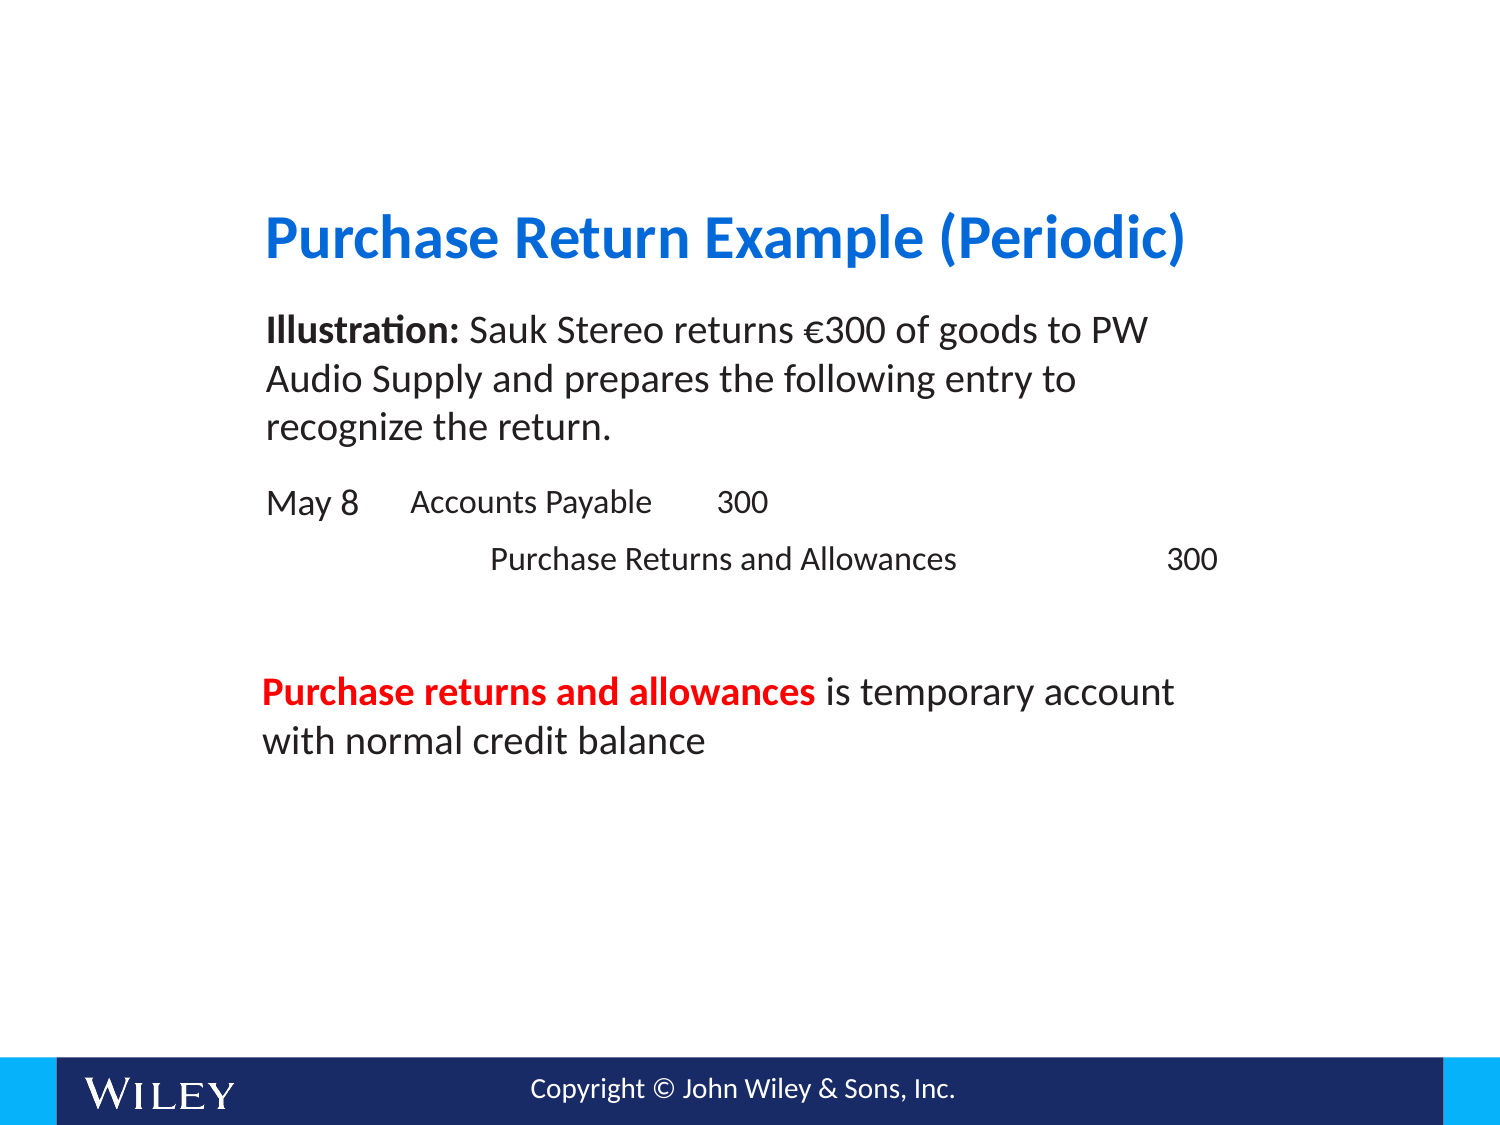

# Purchase Return Example (Periodic)
Illustration: Sauk Stereo returns €300 of goods to PW Audio Supply and prepares the following entry to recognize the return.
May 8
Accounts Payable				       300
Purchase Returns and Allowances			300
Purchase returns and allowances is temporary account with normal credit balance
L O 7